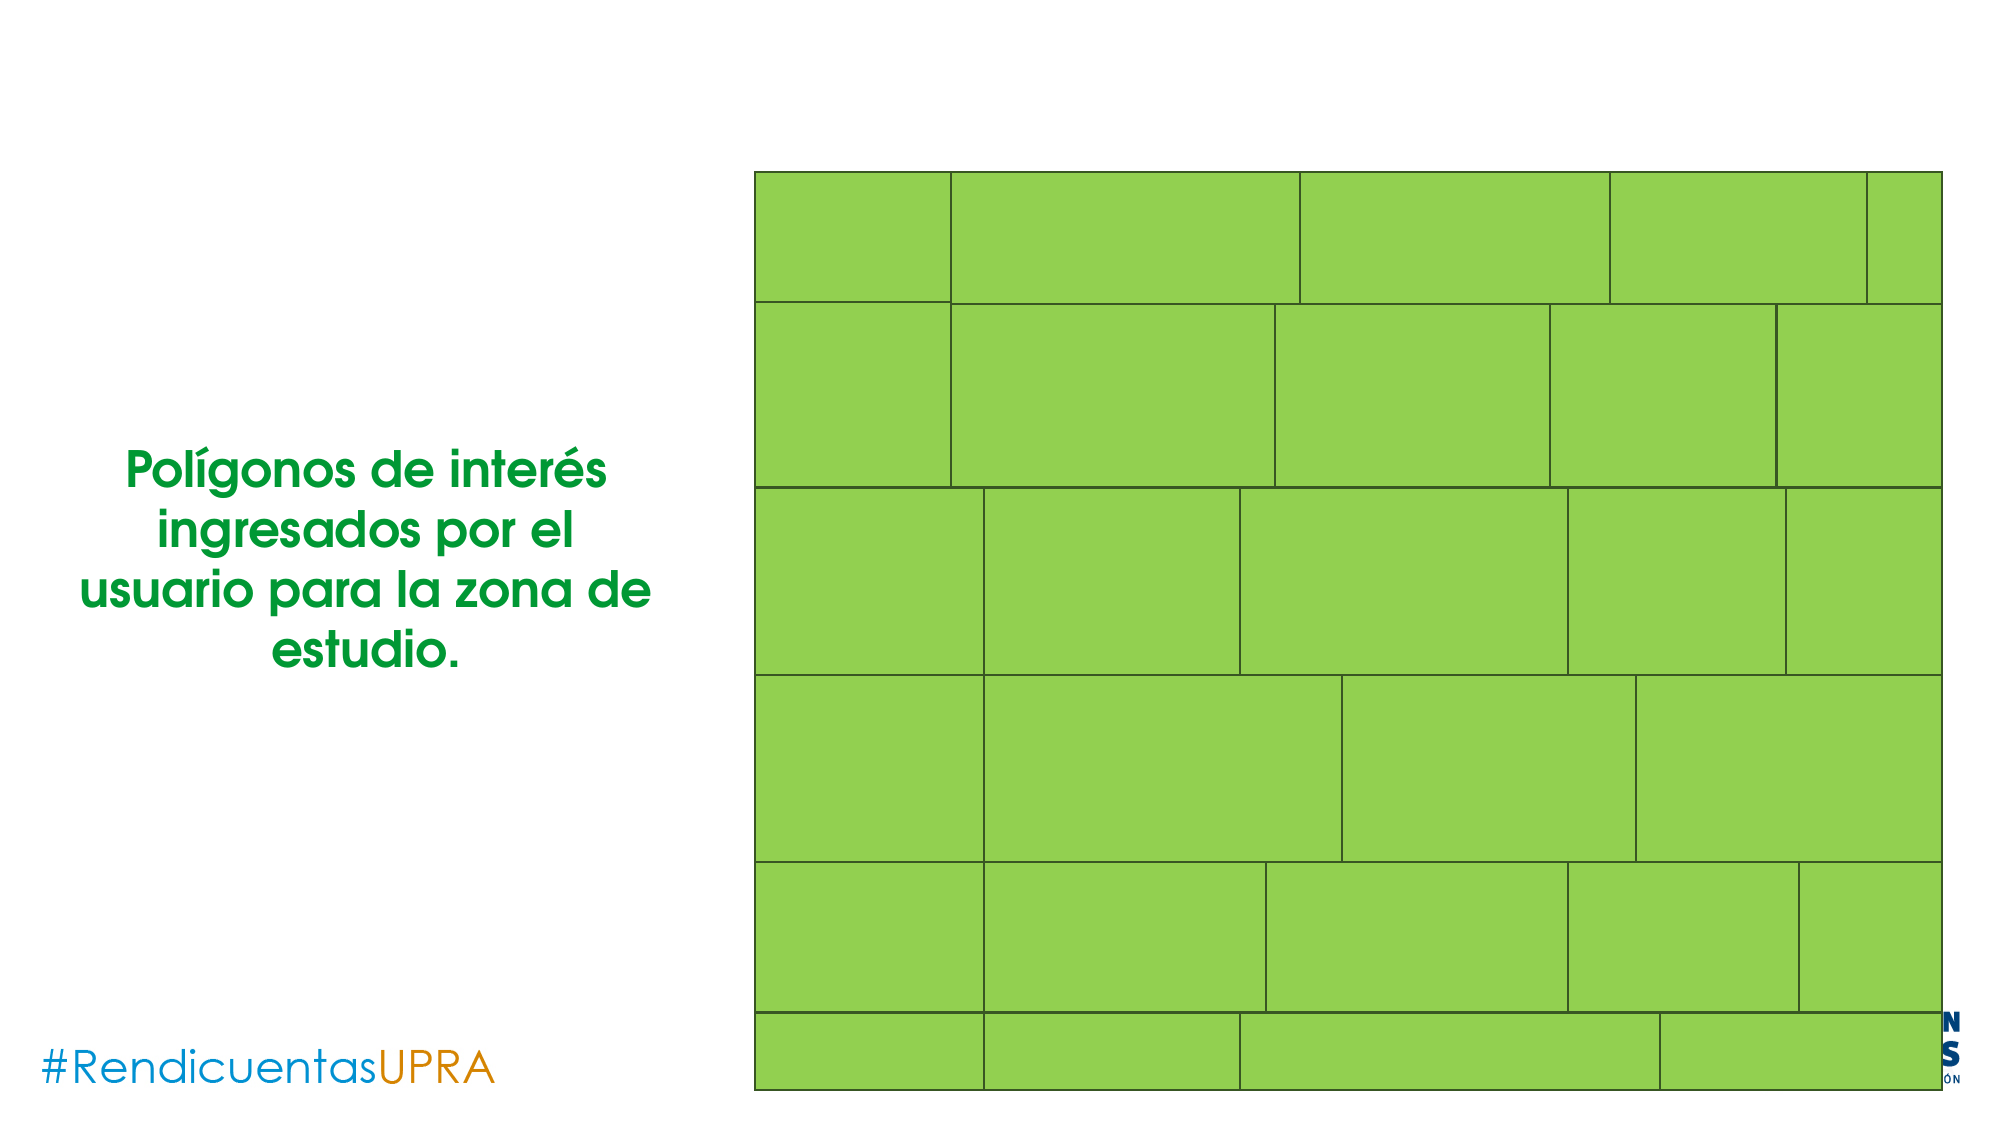

Polígonos de interés ingresados por el usuario para la zona de estudio.